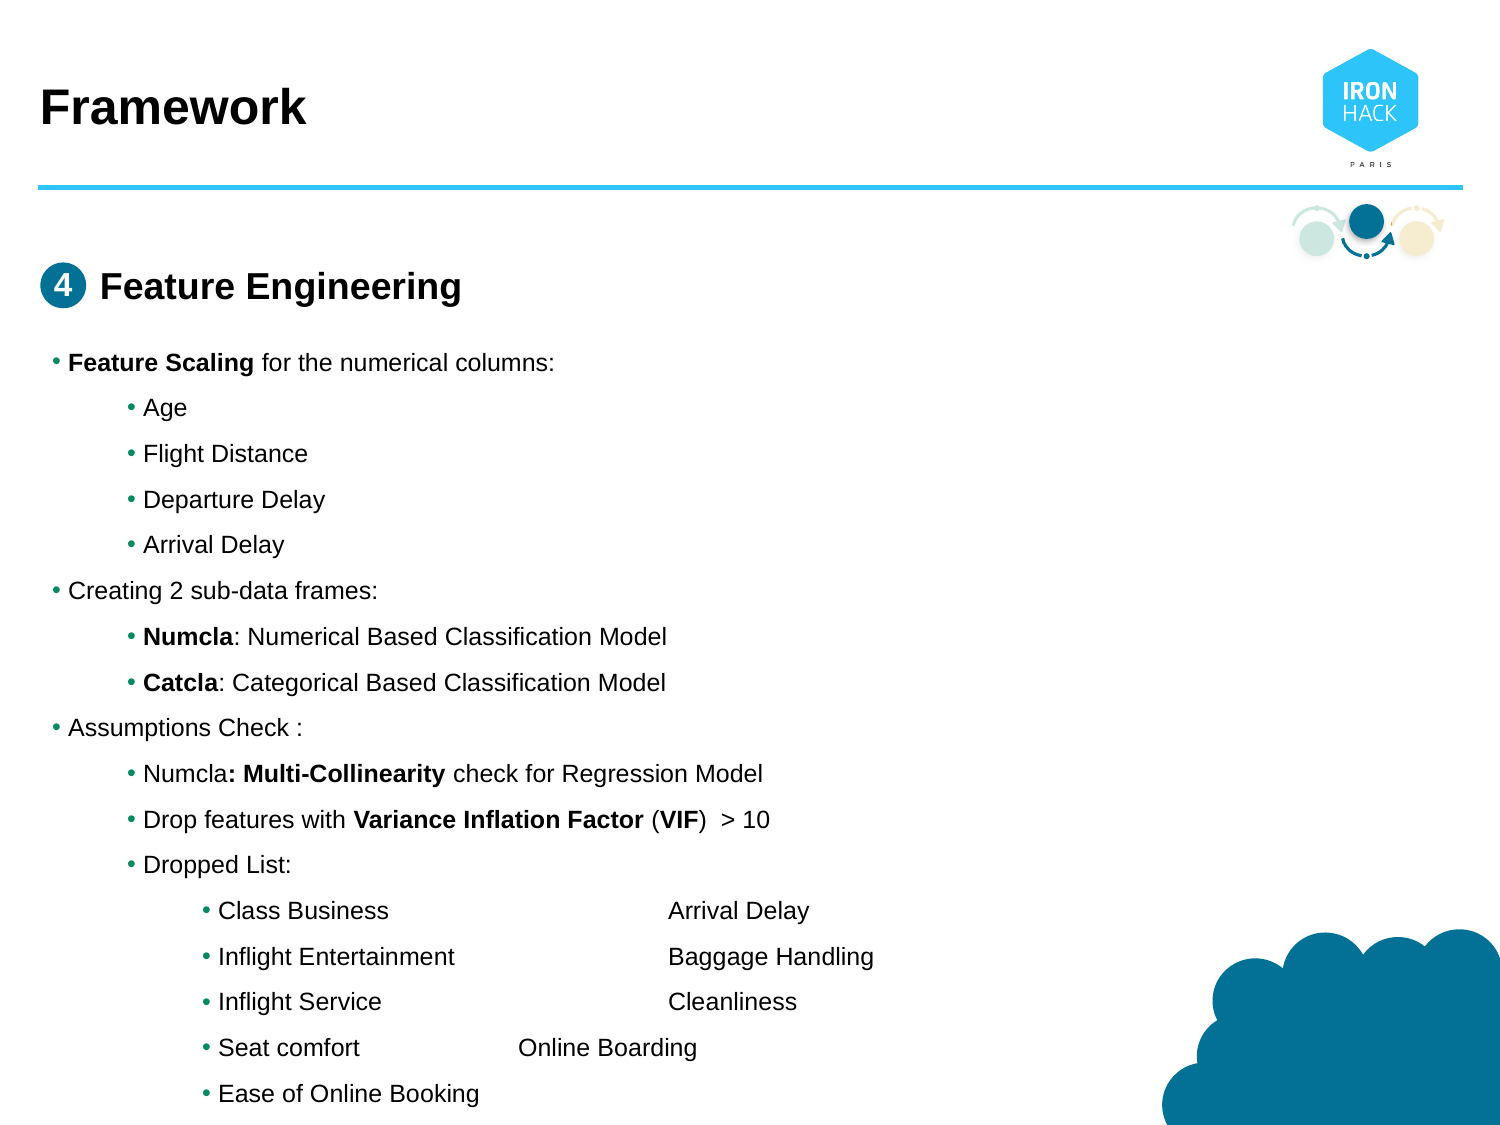

# Framework

4
Feature Engineering
Feature Scaling for the numerical columns:
Age
Flight Distance
Departure Delay
Arrival Delay
Creating 2 sub-data frames:
Numcla: Numerical Based Classification Model
Catcla: Categorical Based Classification Model
Assumptions Check :
Numcla: Multi-Collinearity check for Regression Model
Drop features with Variance Inflation Factor (VIF)  > 10
Dropped List:
Class Business		Arrival Delay
Inflight Entertainment		Baggage Handling
Inflight Service		Cleanliness
Seat comfort		Online Boarding
Ease of Online Booking